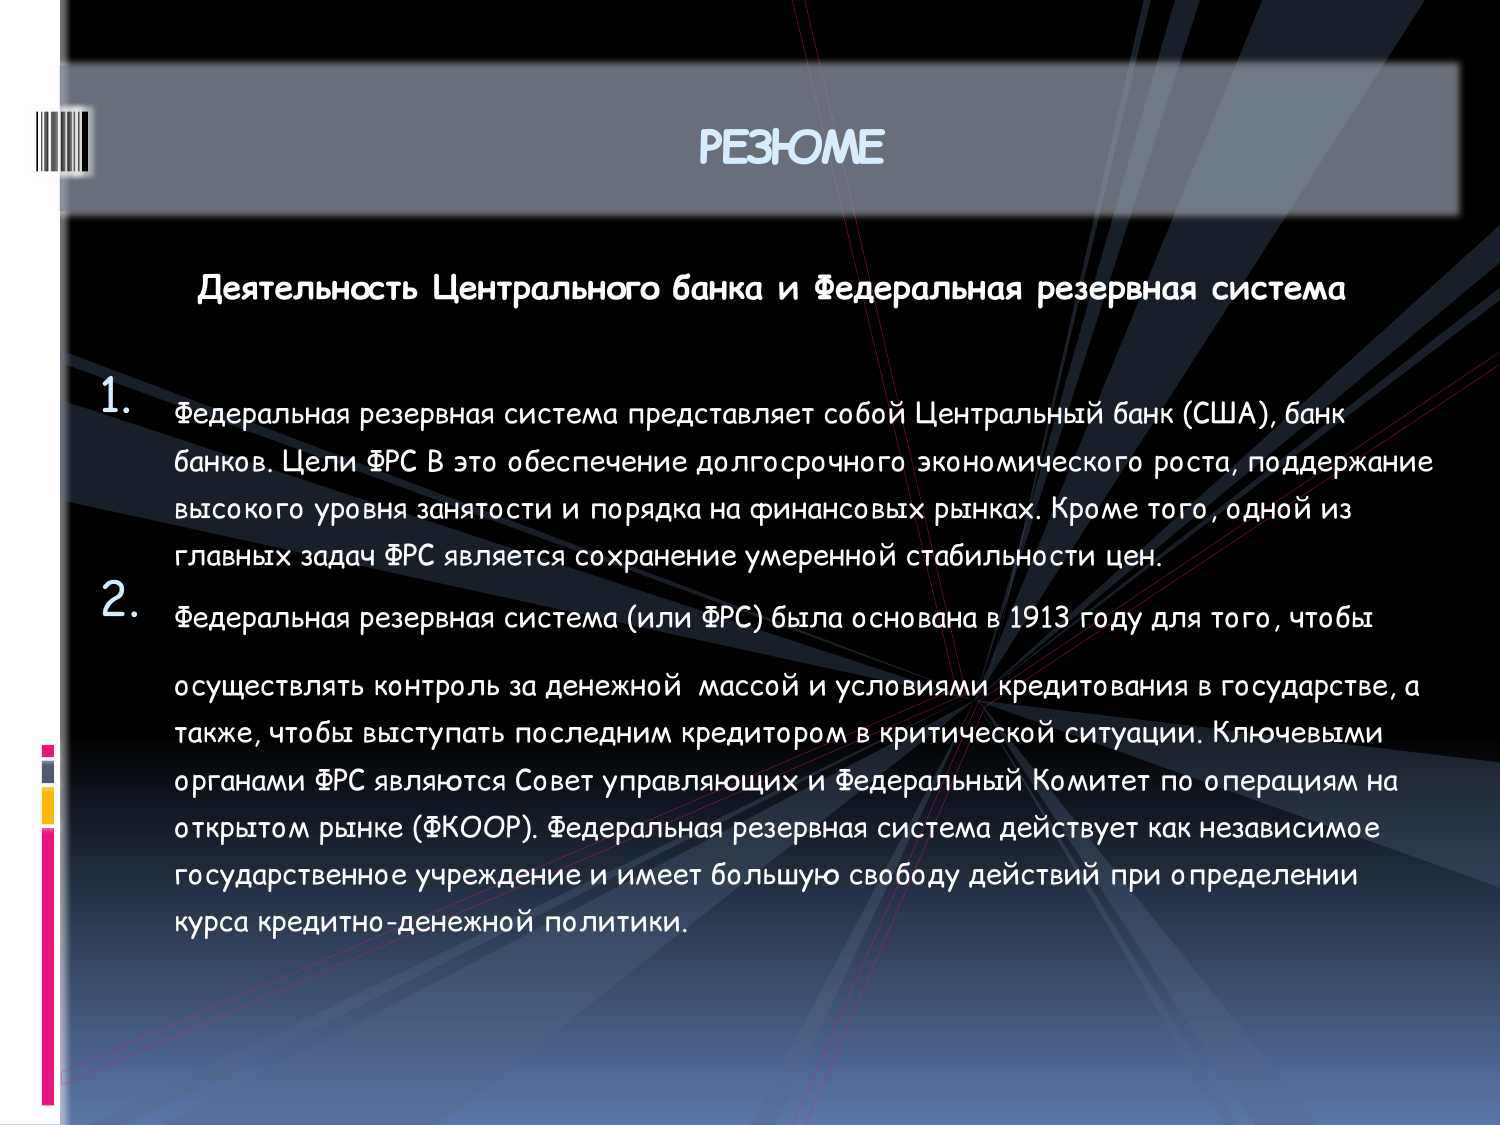

# РЕЗЮМЕ
Деятельность Центрального банка и Федеральная резервная система

Федеральная резервная система представляет собой Центральный банк (США), банк банков. Цели ФРС В это обеспечение долгосрочного экономического роста, поддержание высокого уровня занятости и порядка на финансовых рынках. Кроме того, одной из главных задач ФРС является сохранение умеренной стабильности цен.
Федеральная резервная система (или ФРС) была основана в 1913 году для того, чтобы осуществлять контроль за денежной массой и условиями кредитования в государстве, а также, чтобы выступать последним кредитором в критической ситуации. Ключевыми органами ФРС являются Совет управляющих и Федеральный Комитет по операциям на открытом рынке (ФКООР). Федеральная резервная система действует как независимое государственное учреждение и имеет большую свободу действий при определении курса кредитно-денежной политики.